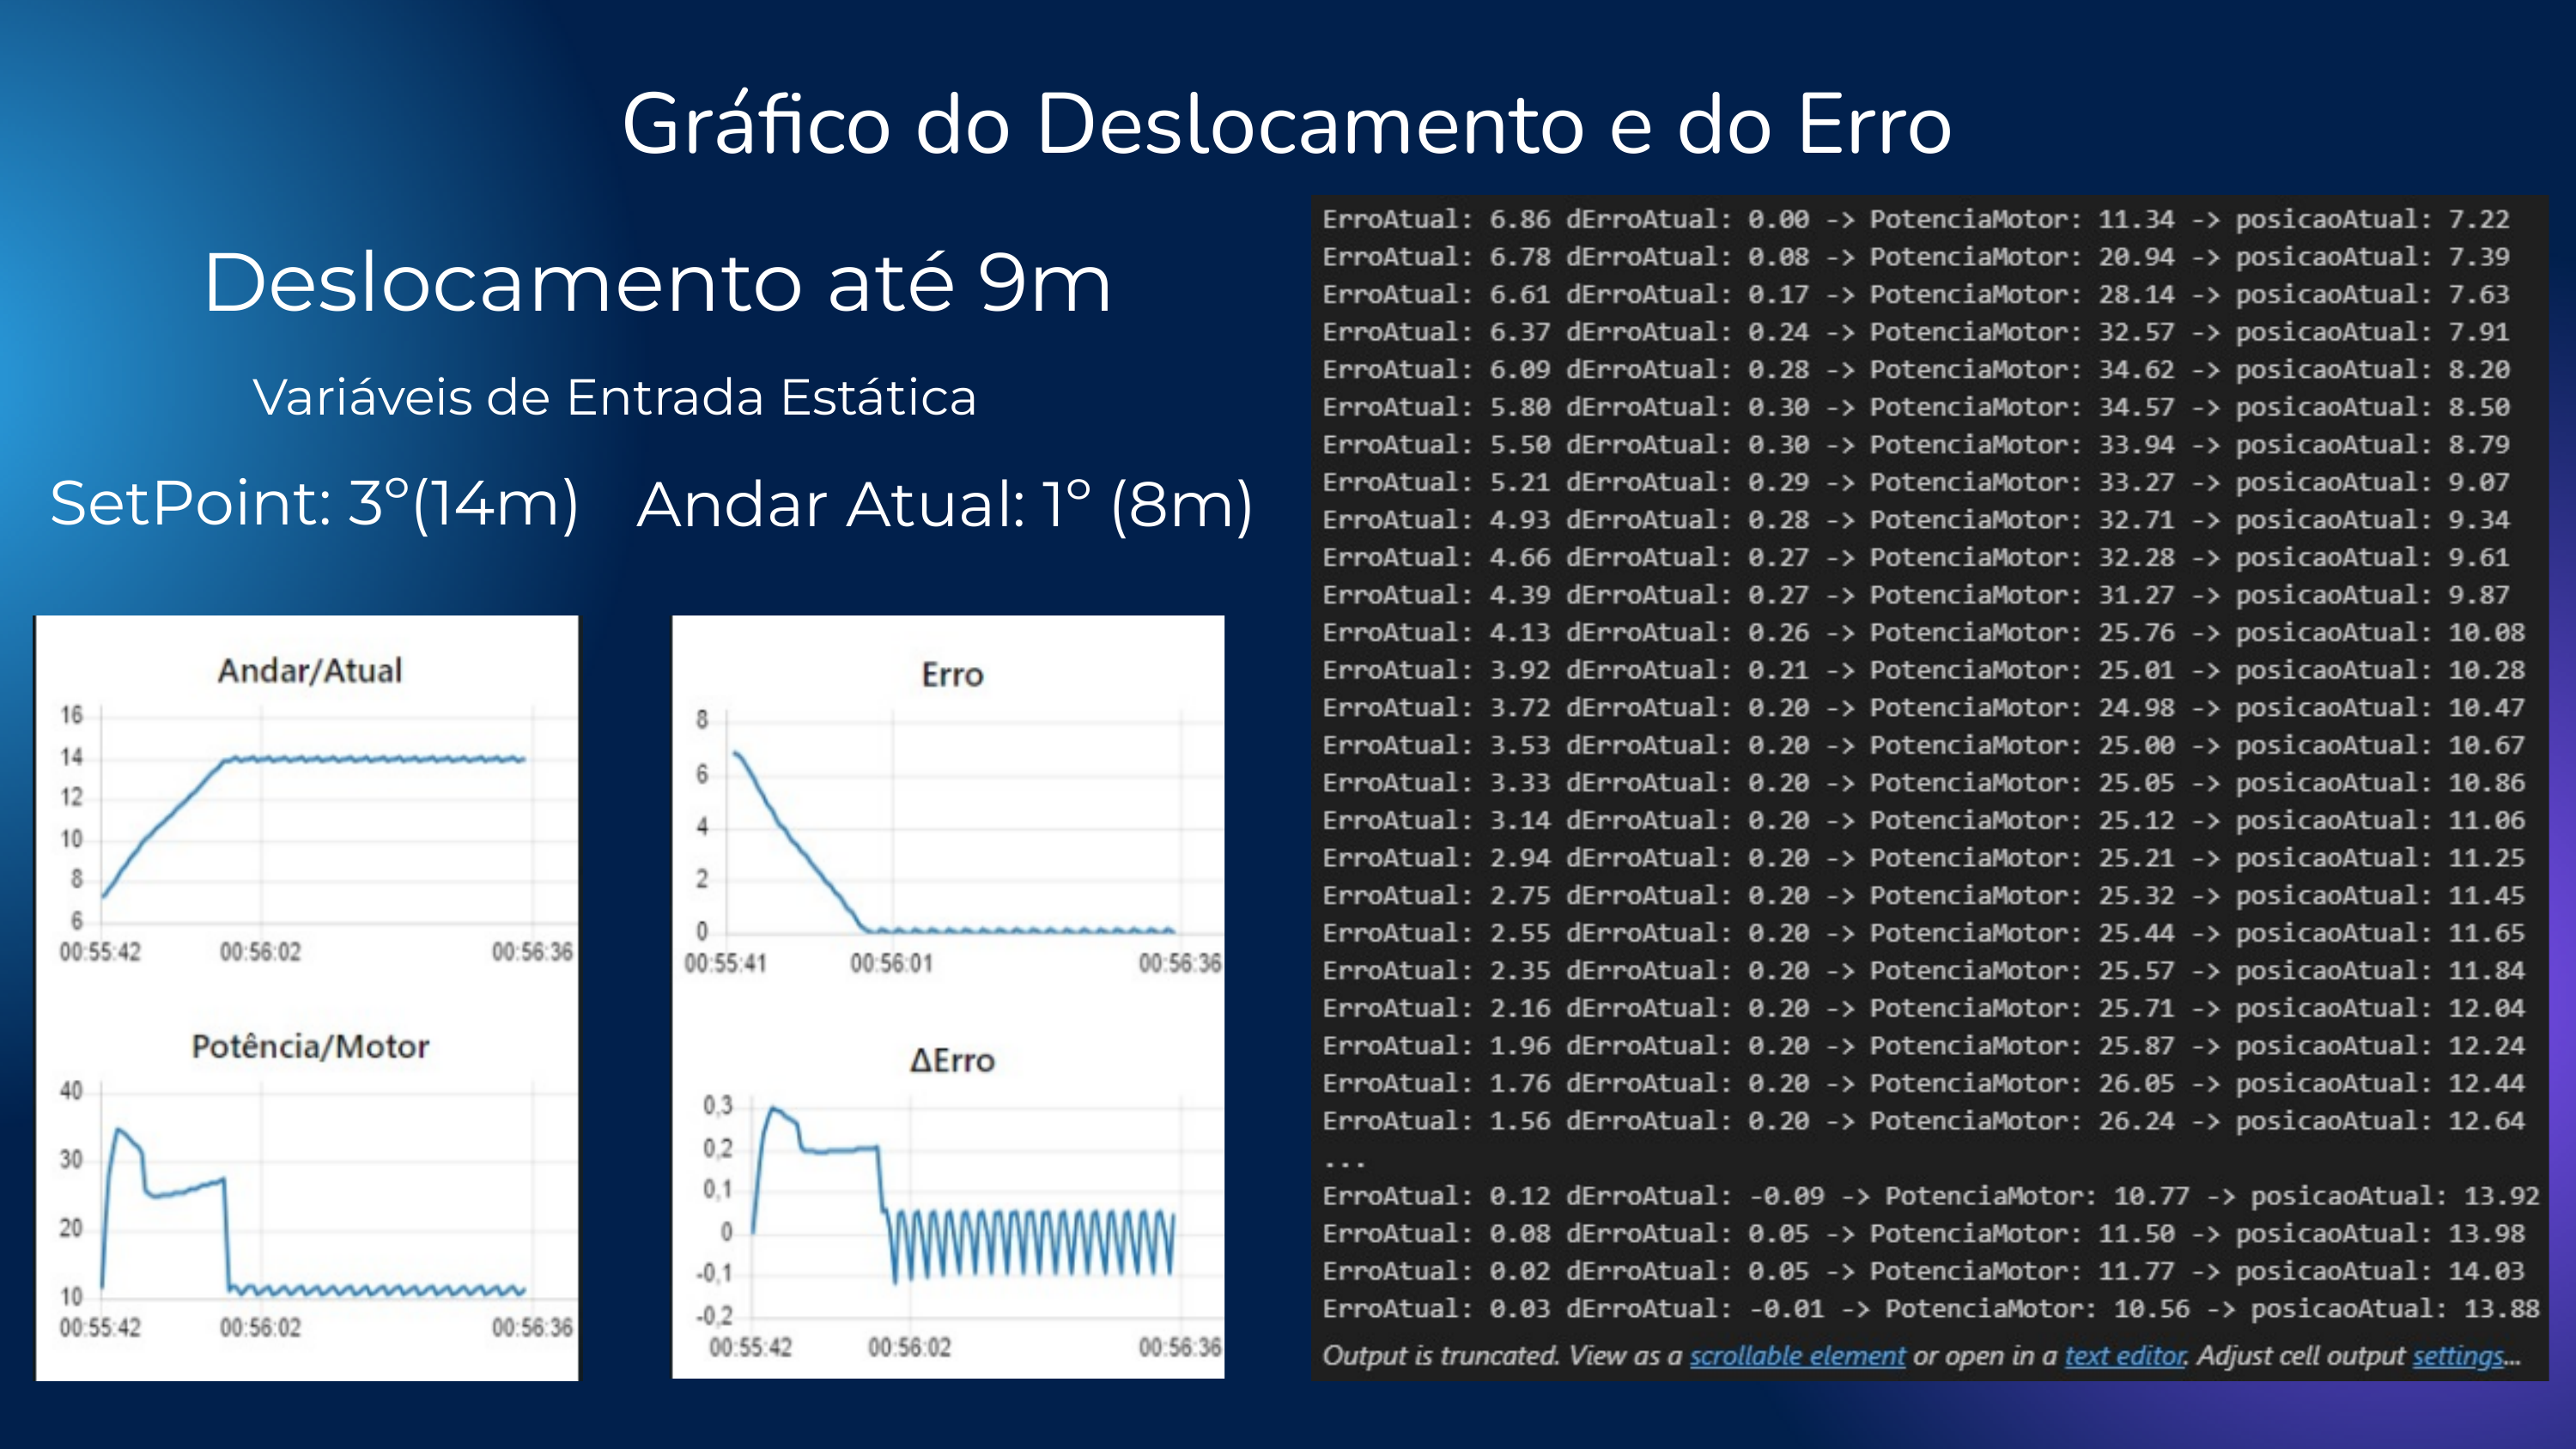

Gráfico do Deslocamento e do Erro

Deslocamento até 9m
Variáveis de Entrada Estática
SetPoint: 3º(14m)
Andar Atual: 1º (8m)